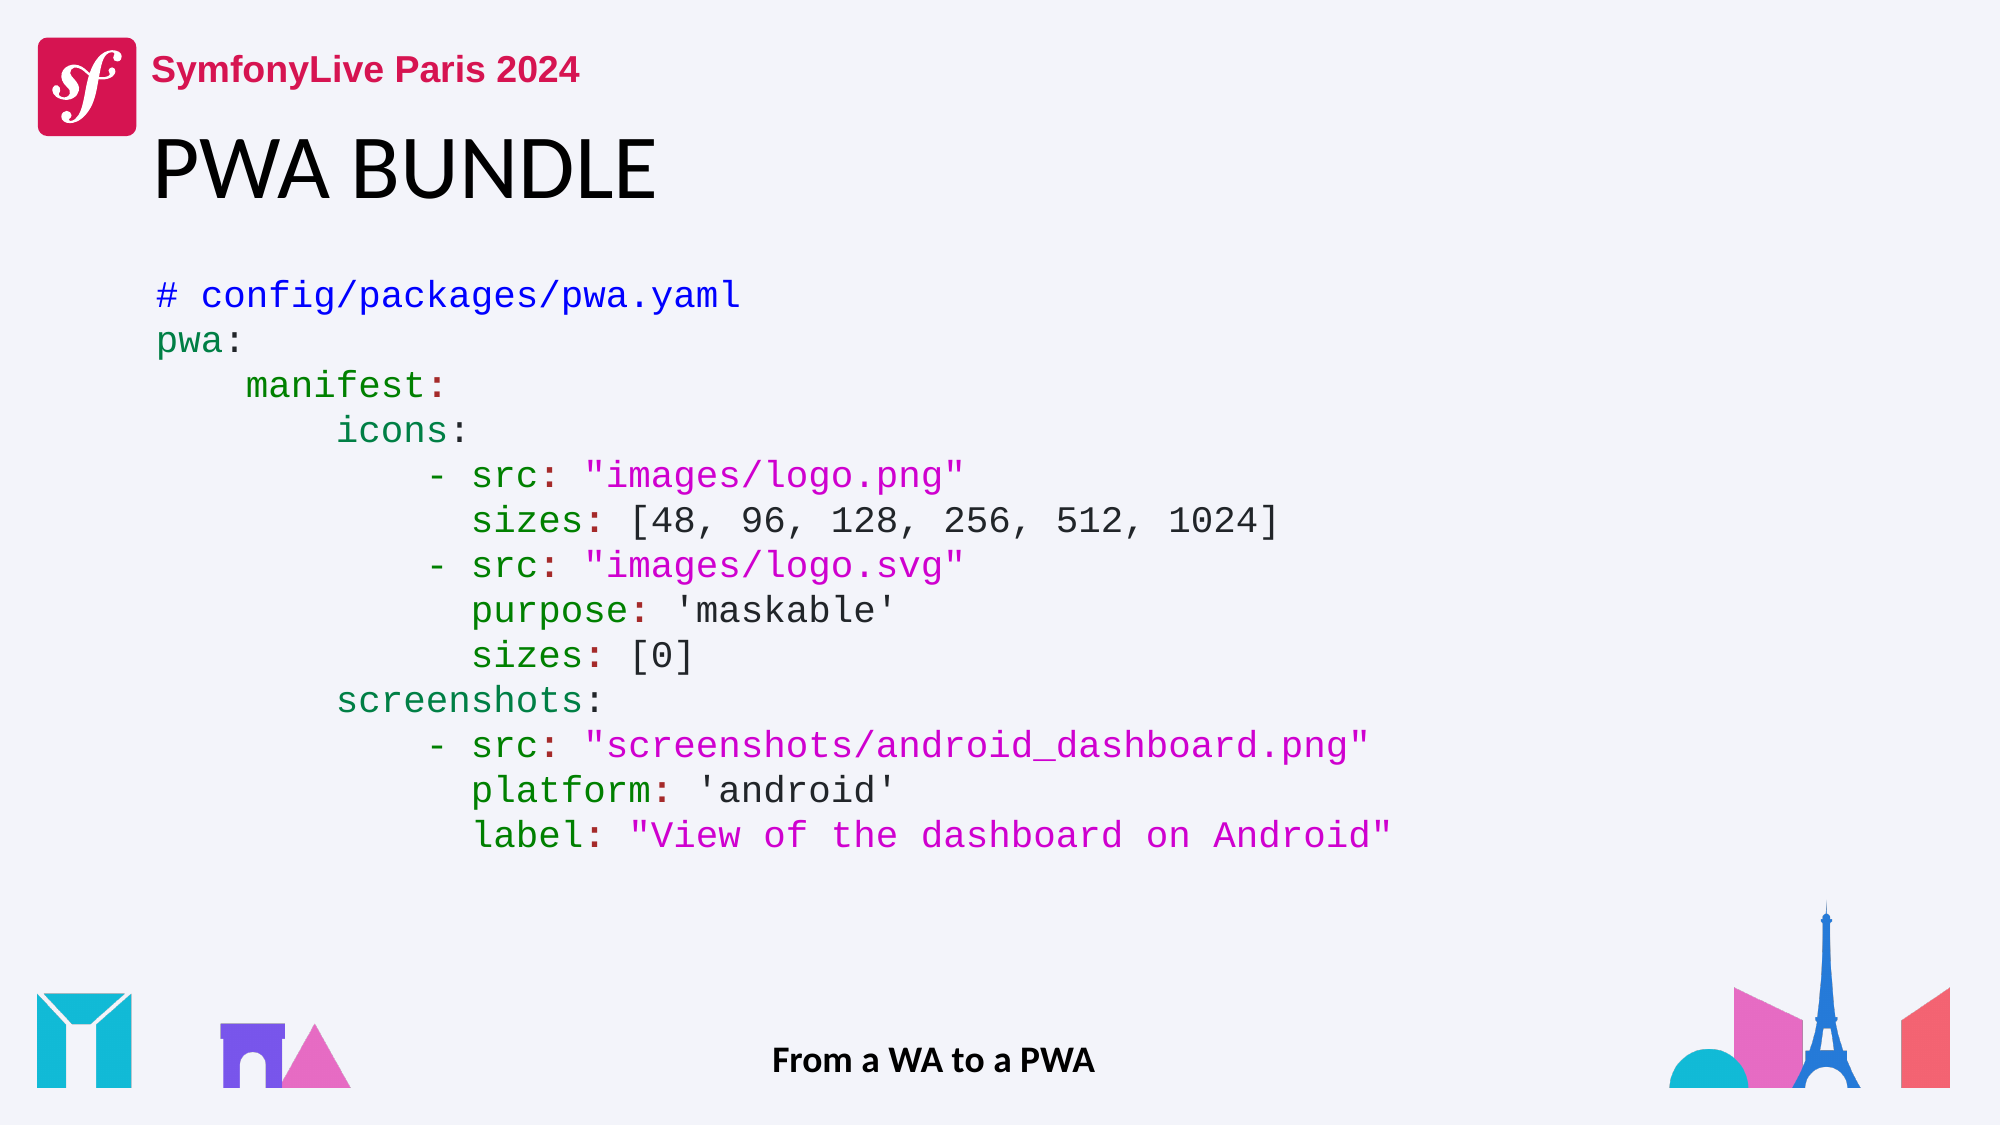

# PWA BUNDLE
# config/packages/pwa.yaml
pwa:
    manifest:
        icons:
            - src: "images/logo.png"
              sizes: [48, 96, 128, 256, 512, 1024]
            - src: "images/logo.svg"
              purpose: 'maskable'
              sizes: [0]
        screenshots:
            - src: "screenshots/android_dashboard.png"
              platform: 'android'
              label: "View of the dashboard on Android"